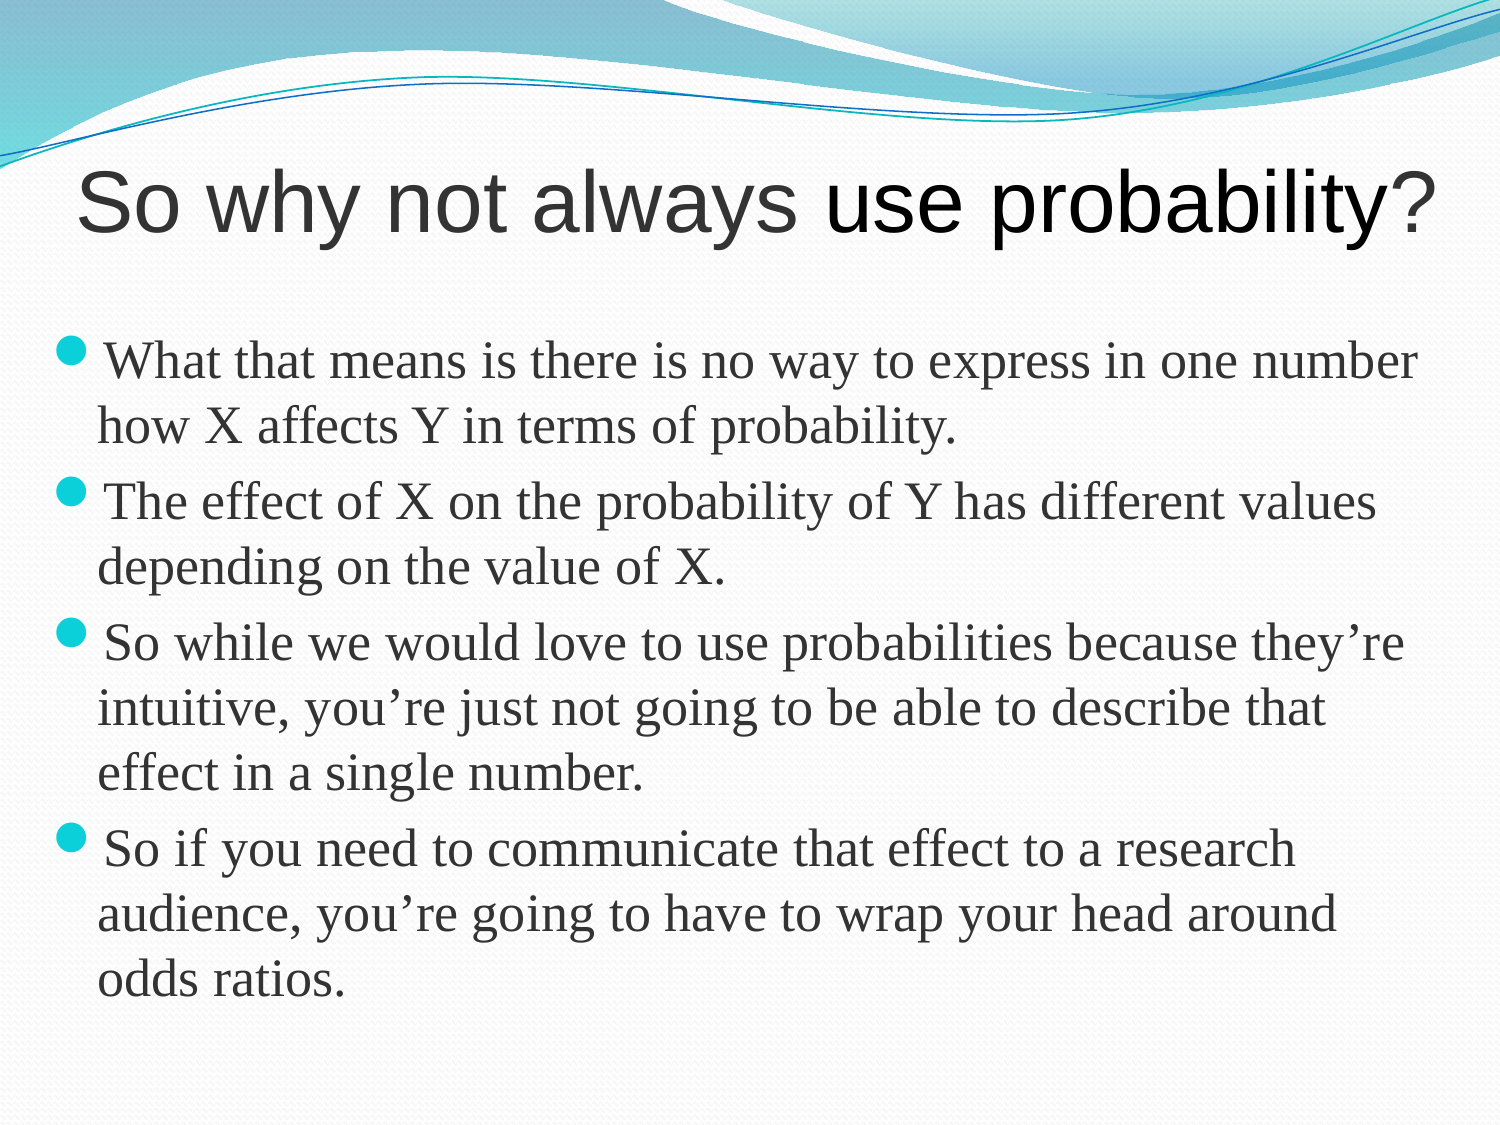

# So why not always use probability?
What that means is there is no way to express in one number how X affects Y in terms of probability.
The effect of X on the probability of Y has different values depending on the value of X.
So while we would love to use probabilities because they’re intuitive, you’re just not going to be able to describe that effect in a single number.
So if you need to communicate that effect to a research audience, you’re going to have to wrap your head around odds ratios.